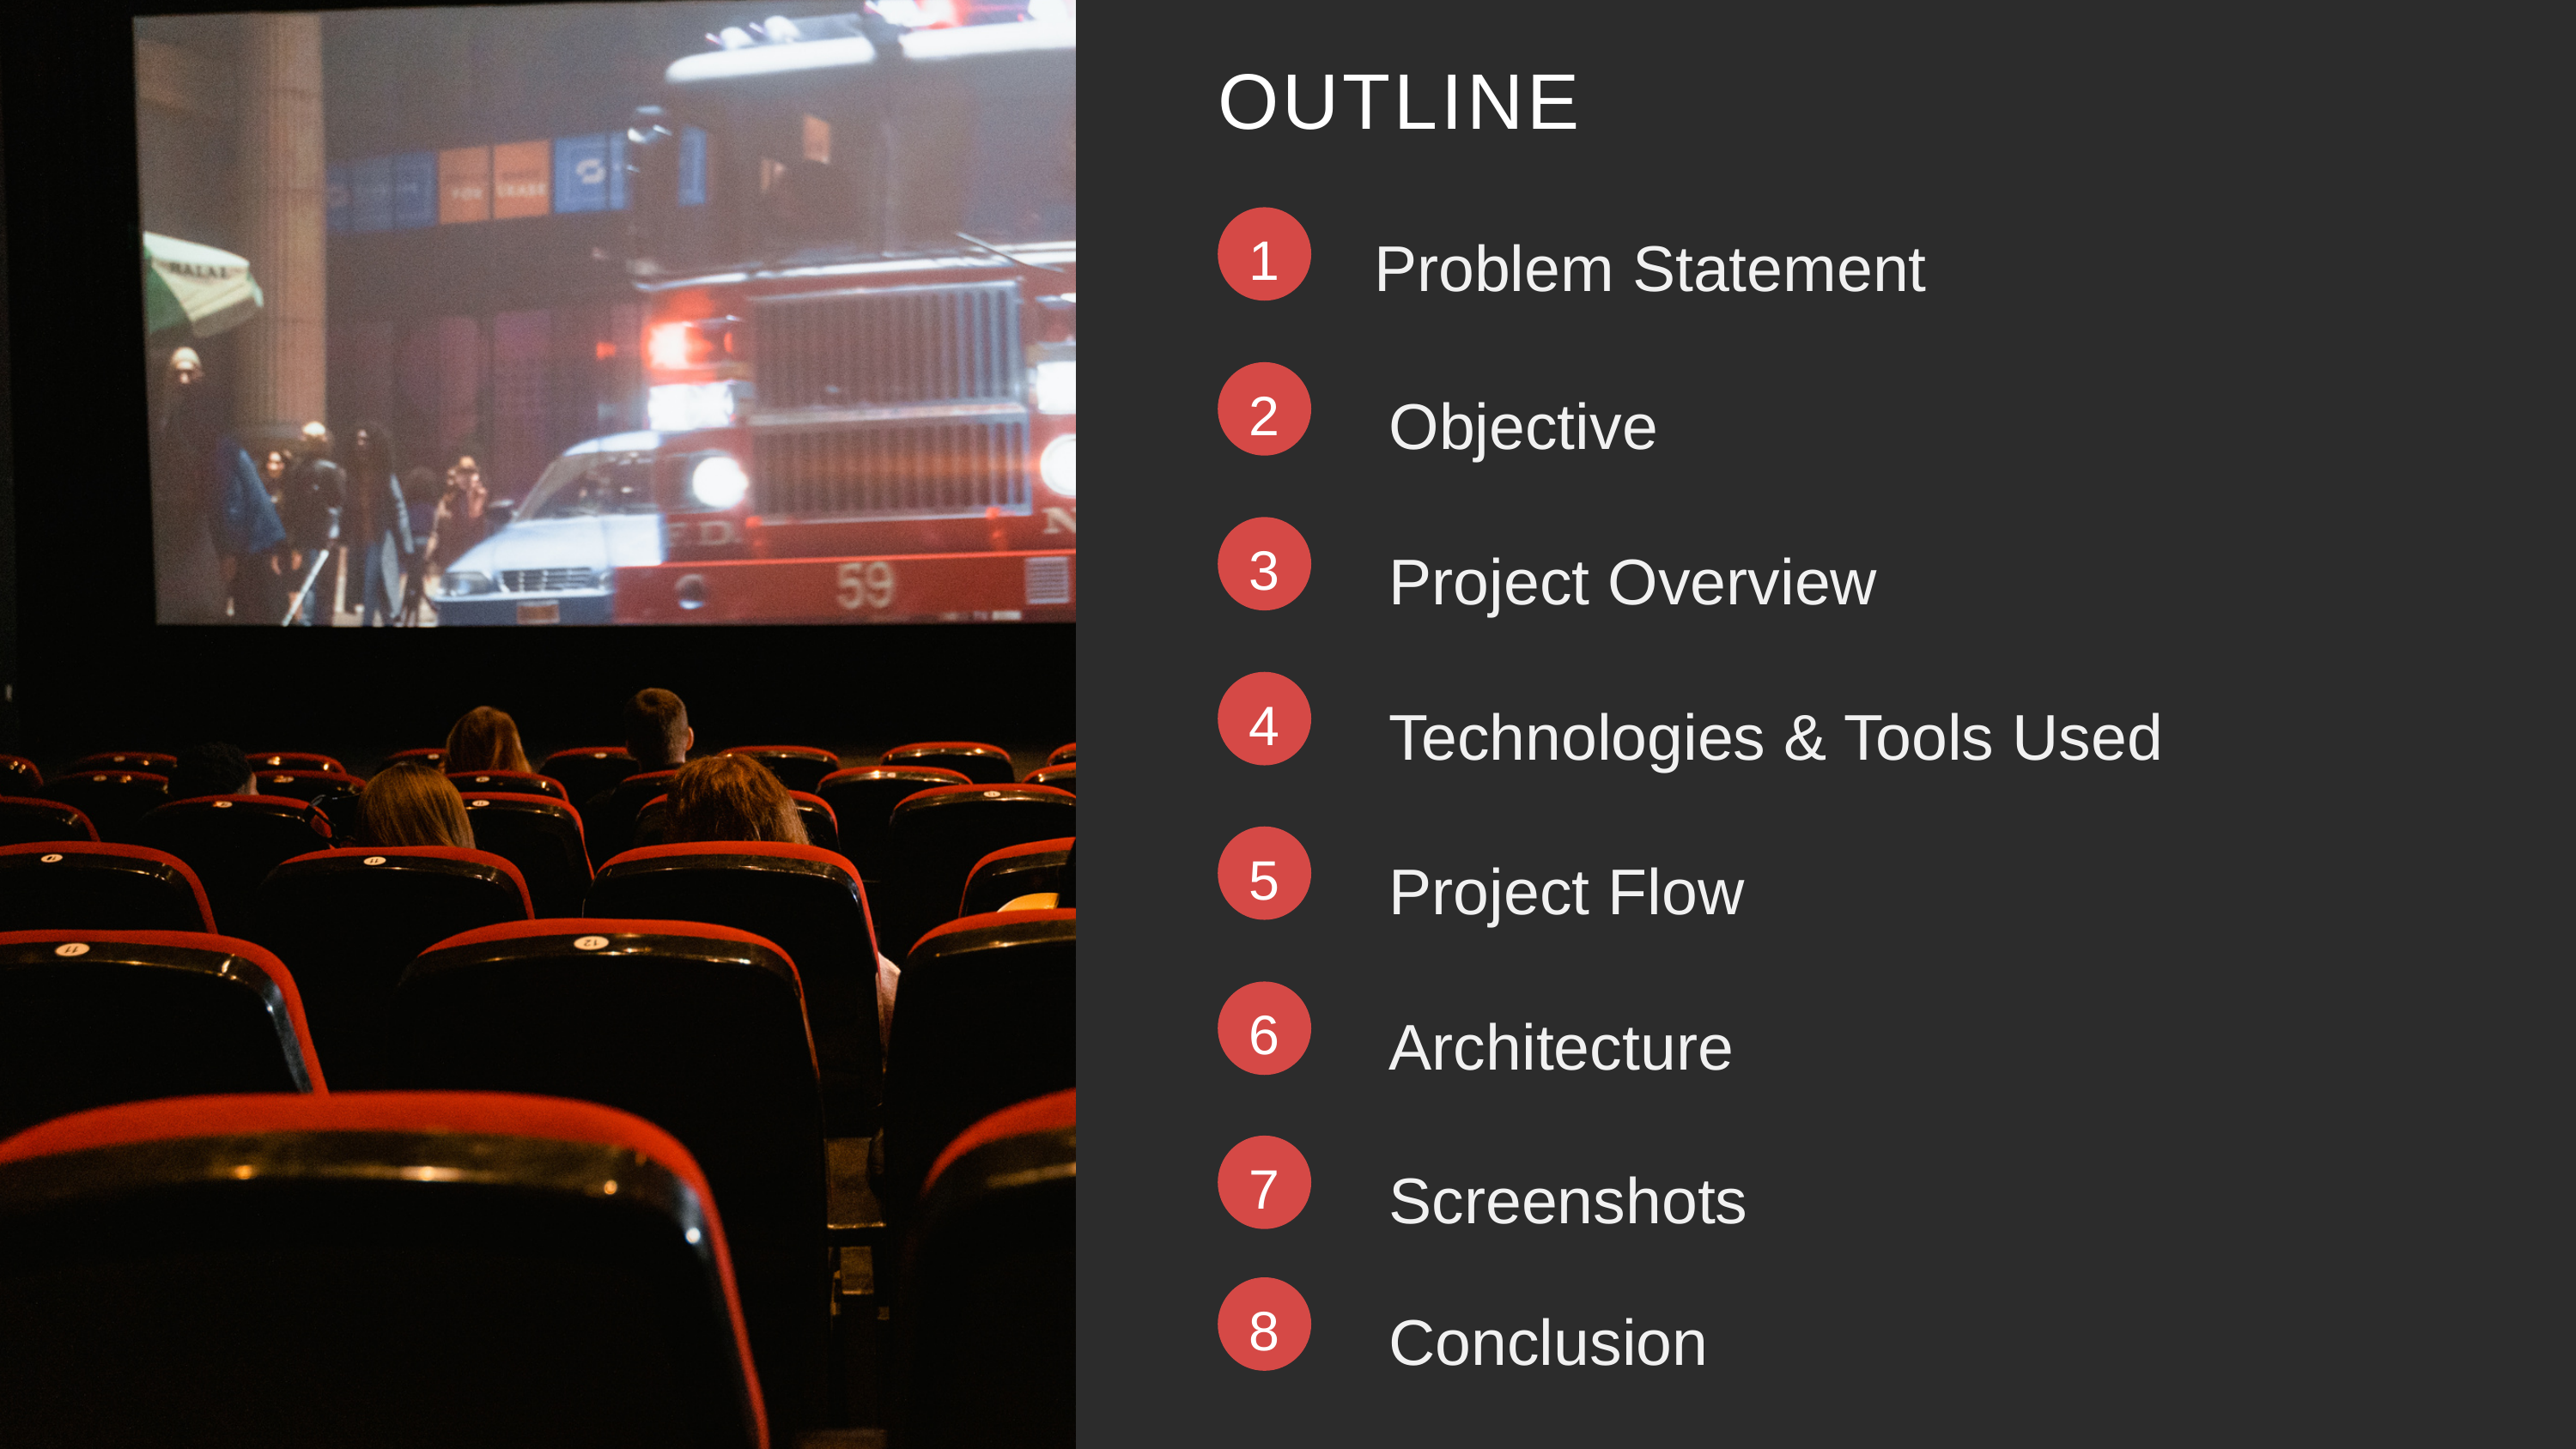

OUTLINE
Problem Statement
1

Objective
2

Project Overview
3

Technologies & Tools Used
4

Project Flow
5

Architecture
6

Screenshots
7

Conclusion
8